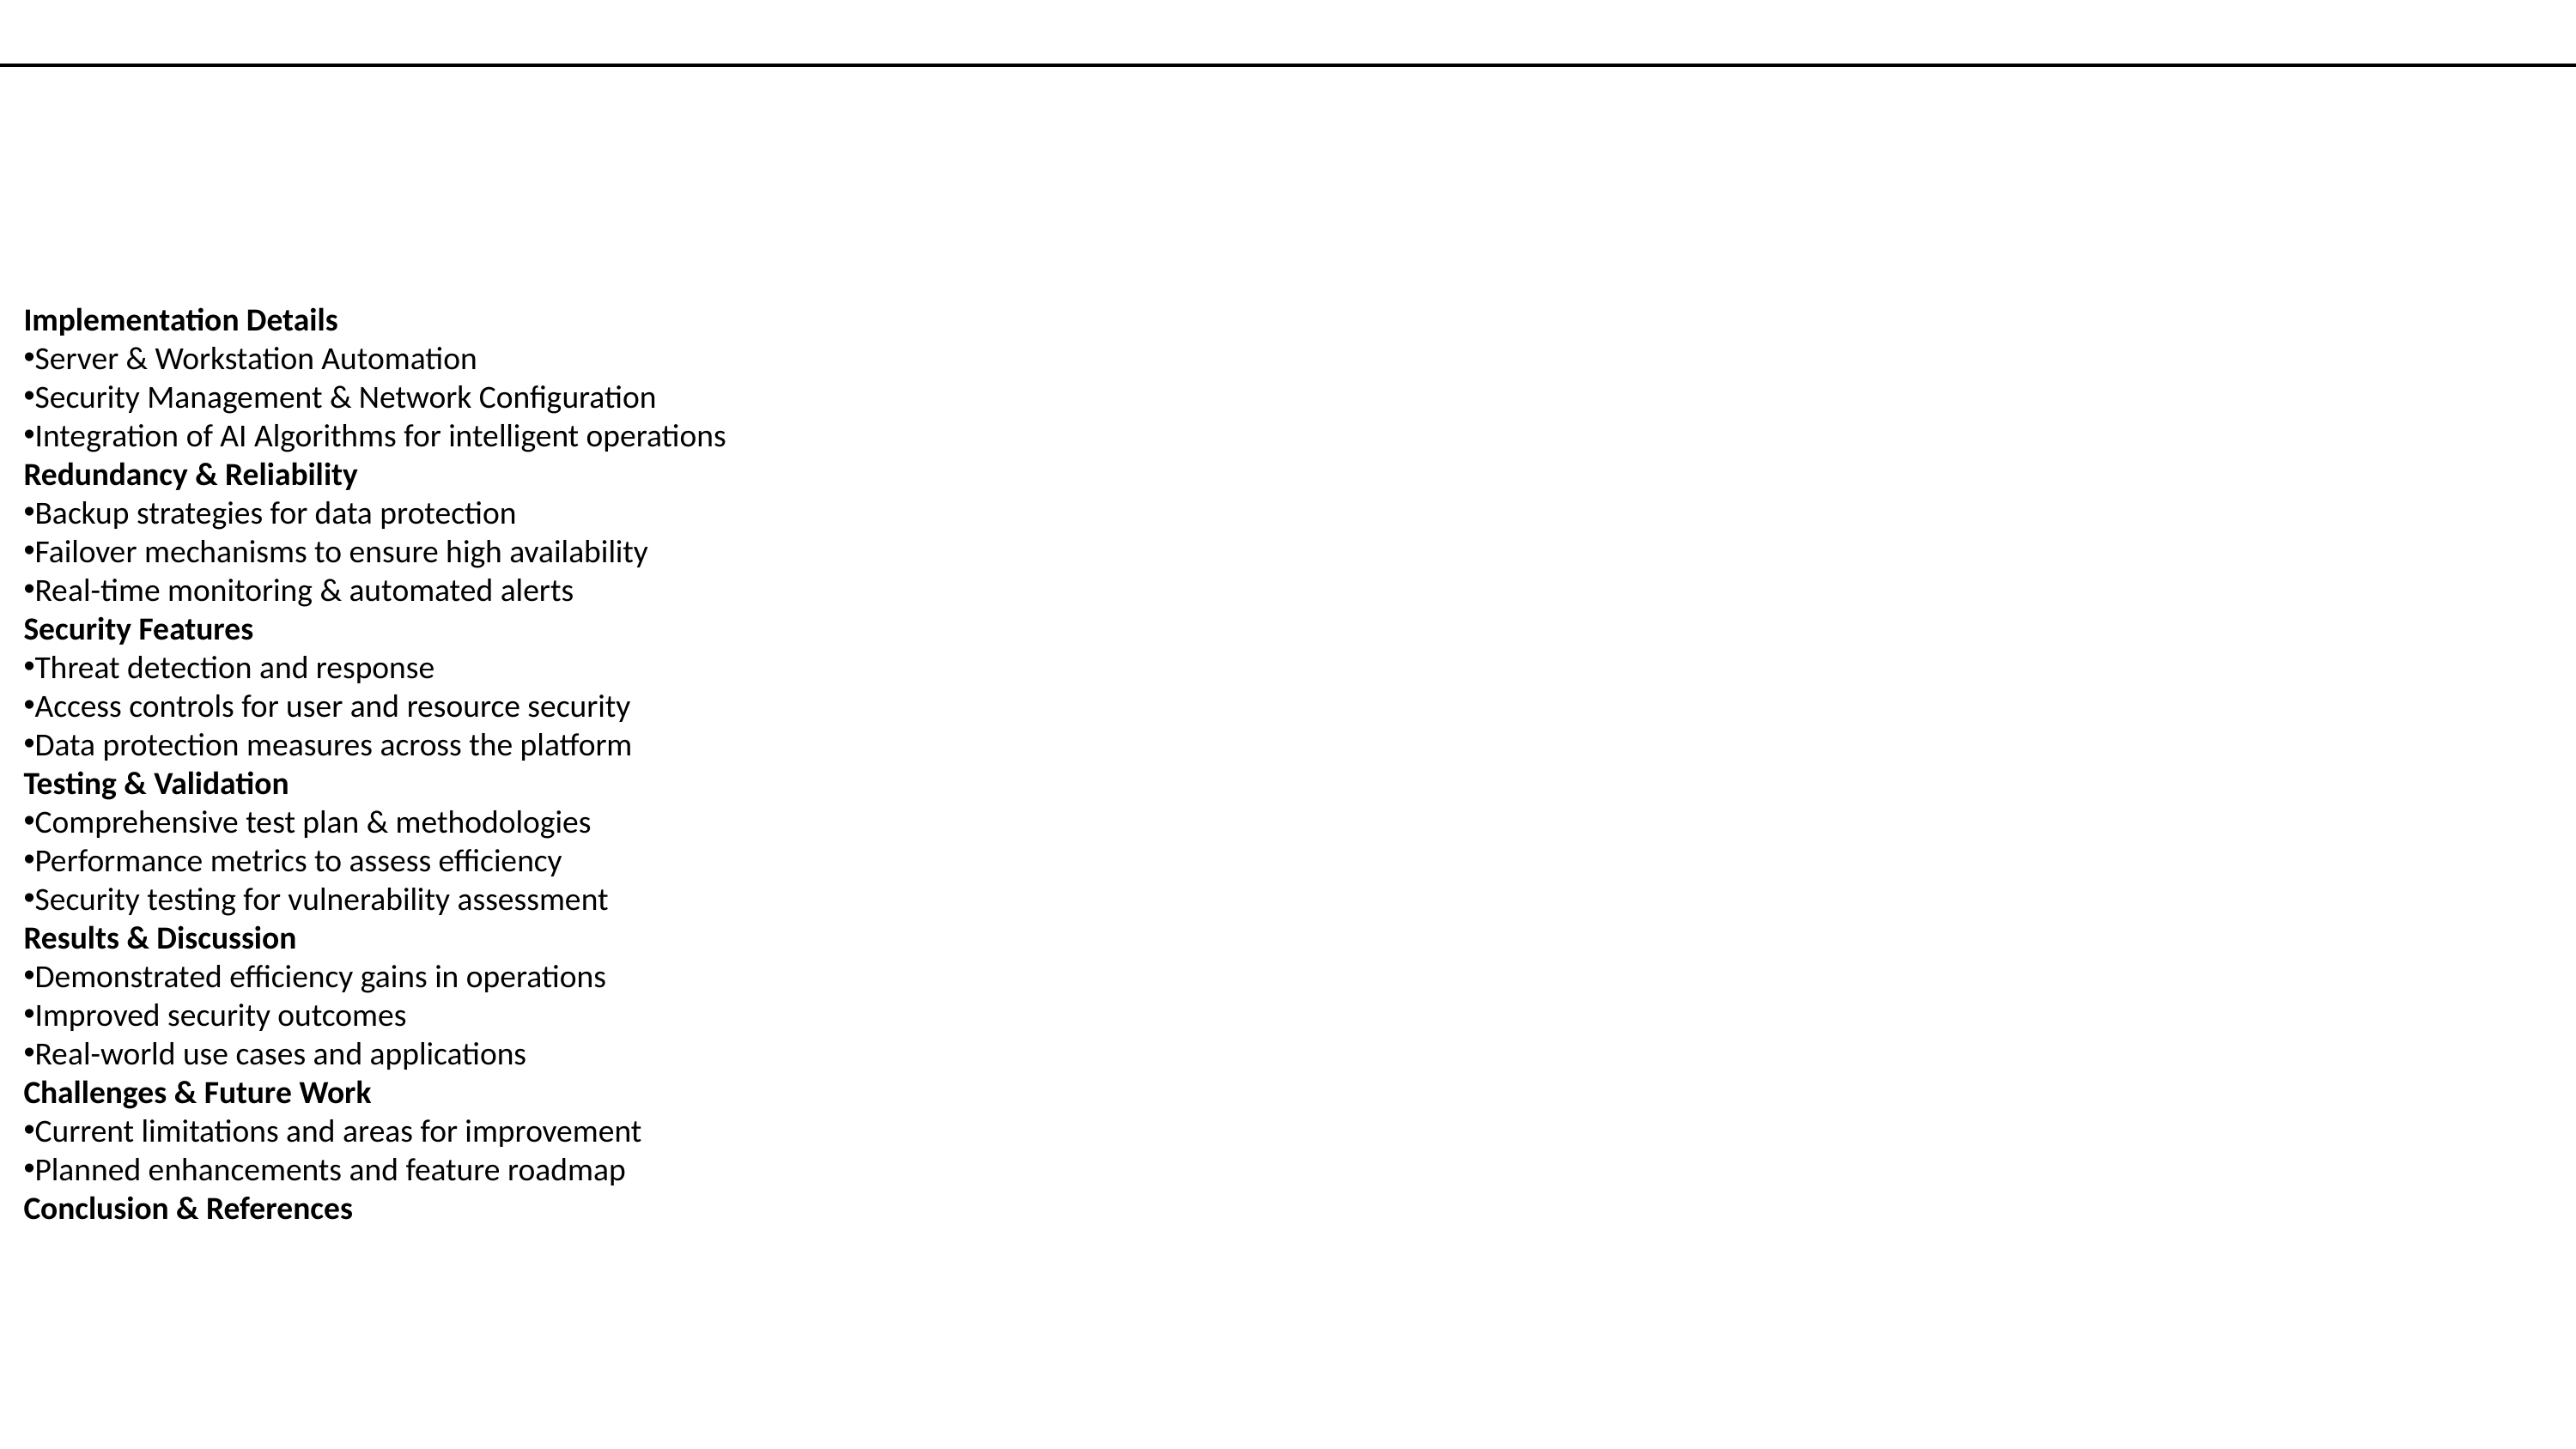

Implementation Details
Server & Workstation Automation
Security Management & Network Configuration
Integration of AI Algorithms for intelligent operations
Redundancy & Reliability
Backup strategies for data protection
Failover mechanisms to ensure high availability
Real-time monitoring & automated alerts
Security Features
Threat detection and response
Access controls for user and resource security
Data protection measures across the platform
Testing & Validation
Comprehensive test plan & methodologies
Performance metrics to assess efficiency
Security testing for vulnerability assessment
Results & Discussion
Demonstrated efficiency gains in operations
Improved security outcomes
Real-world use cases and applications
Challenges & Future Work
Current limitations and areas for improvement
Planned enhancements and feature roadmap
Conclusion & References